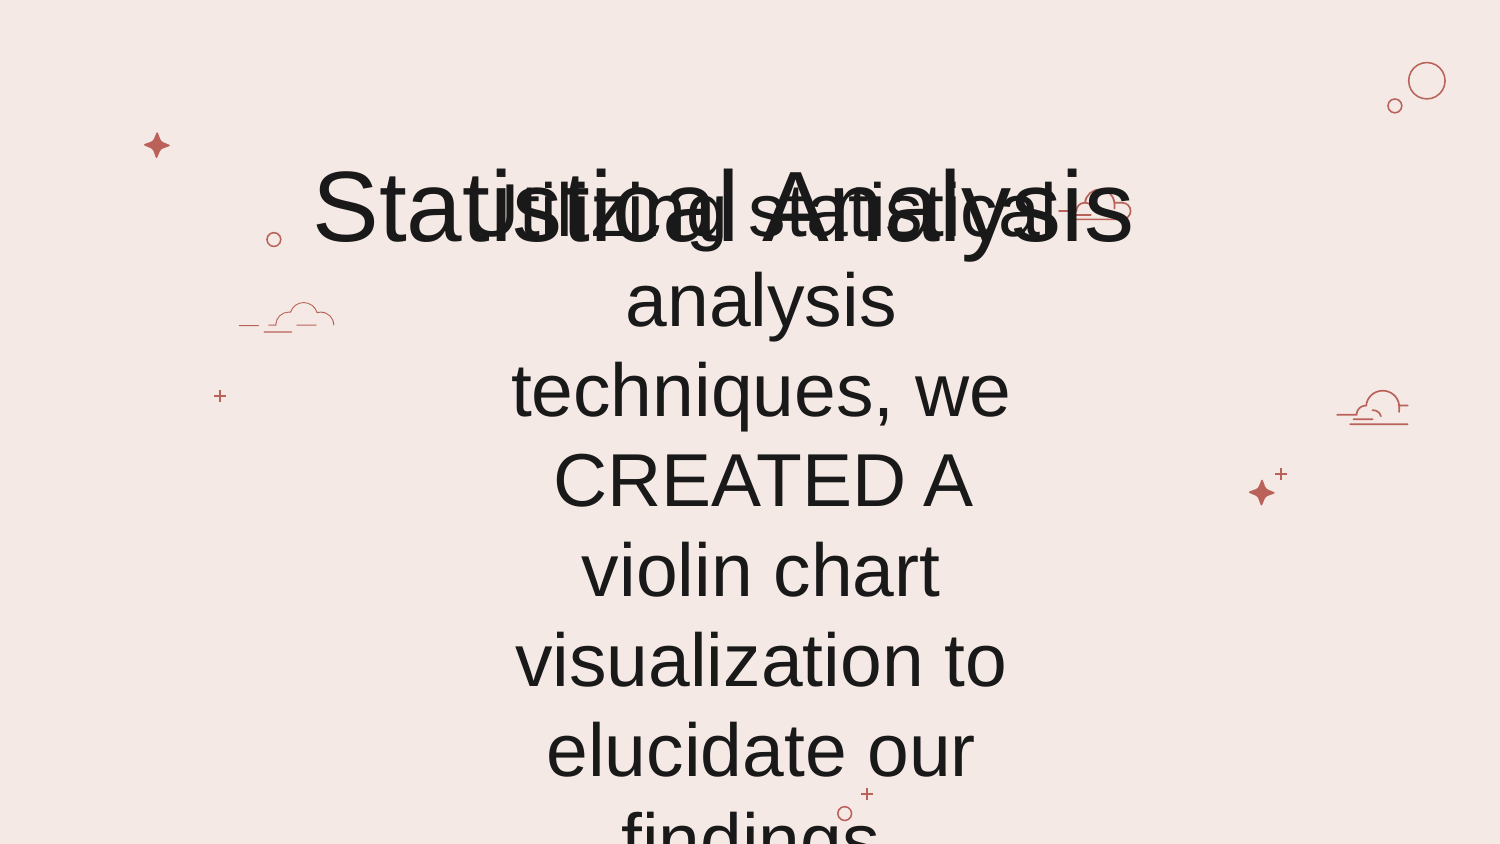

Statistical Analysis

# Utilizing statistical analysis techniques, we CREATED A violin chart visualization to elucidate our findings.